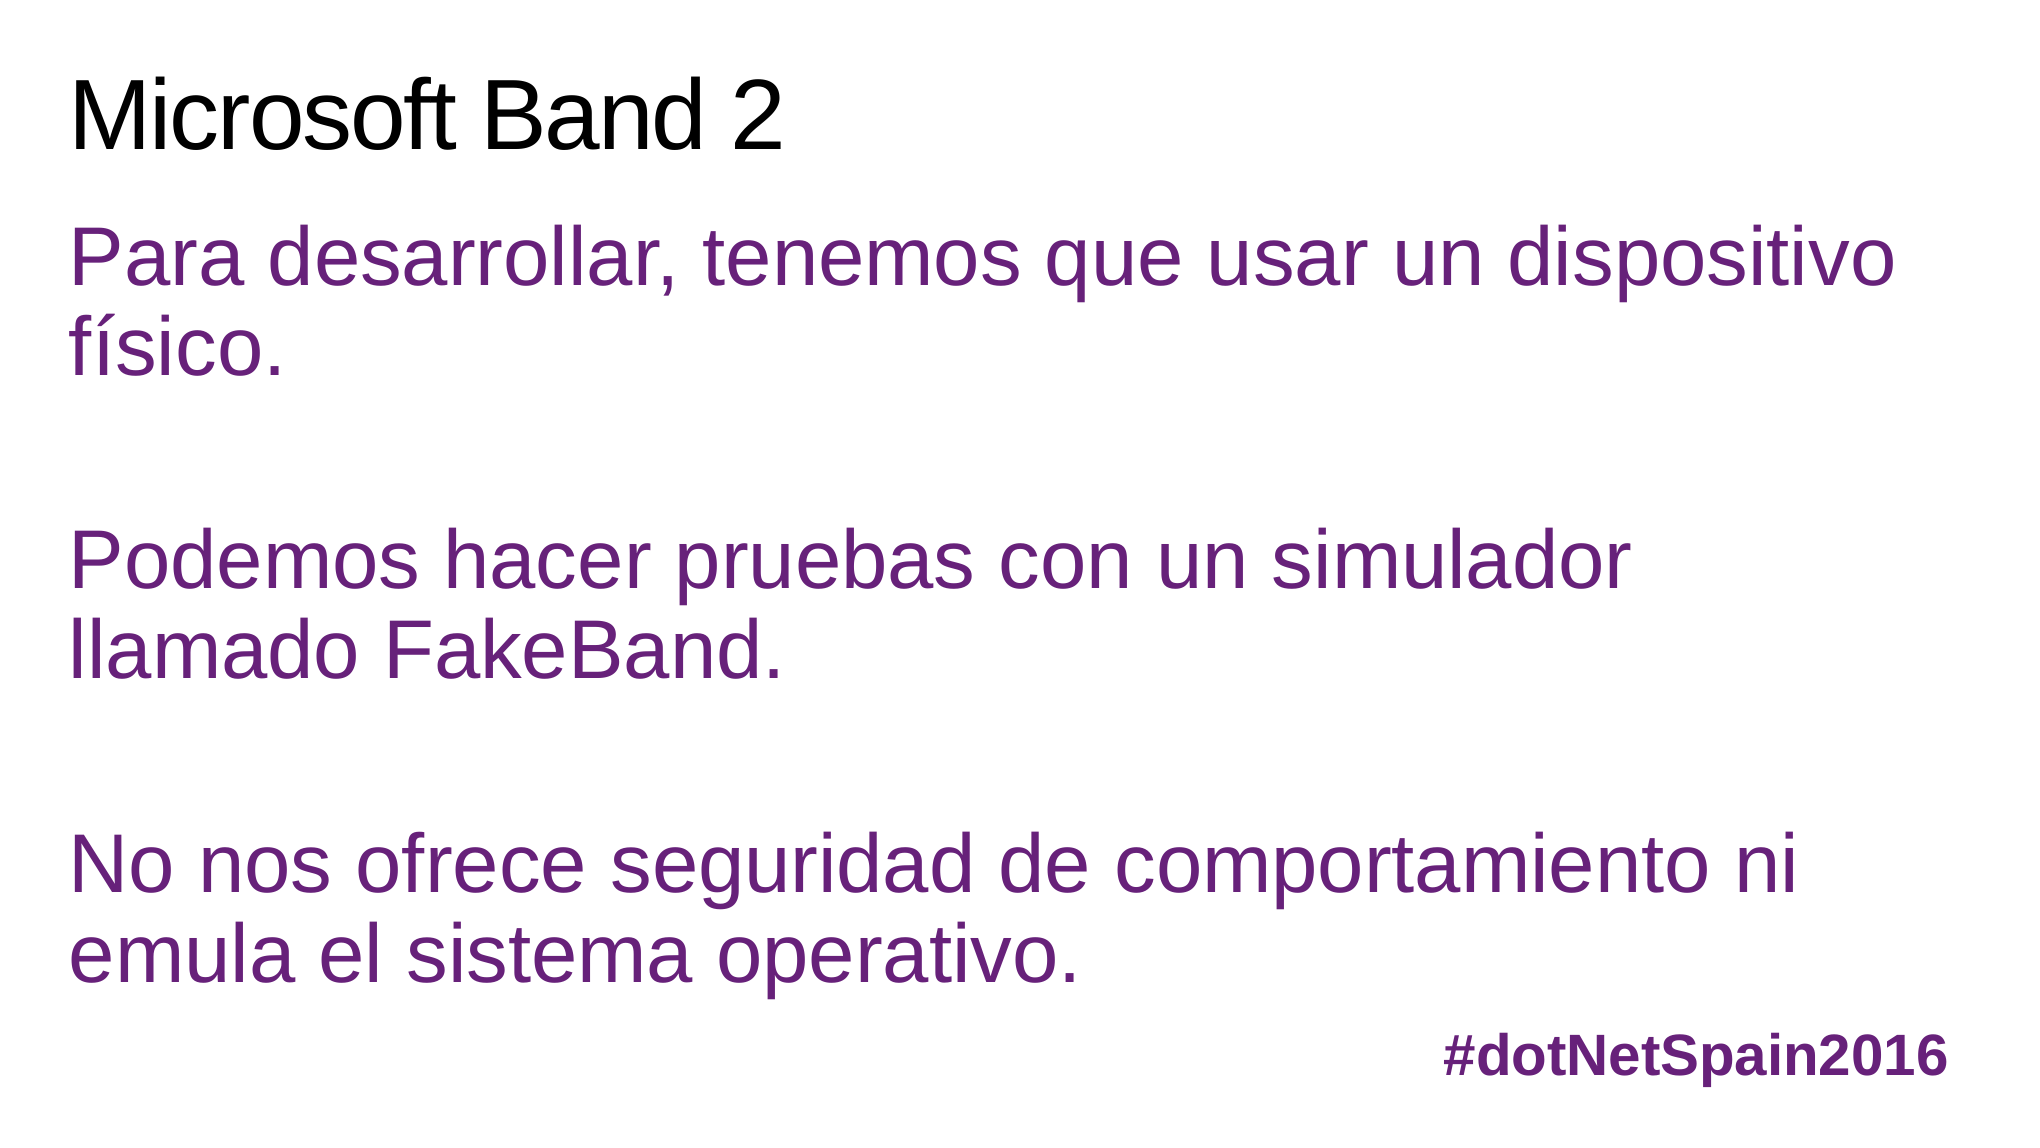

# Microsoft Band 2
Para desarrollar, tenemos que usar un dispositivo físico.

Podemos hacer pruebas con un simulador llamado FakeBand.

No nos ofrece seguridad de comportamiento ni emula el sistema operativo.